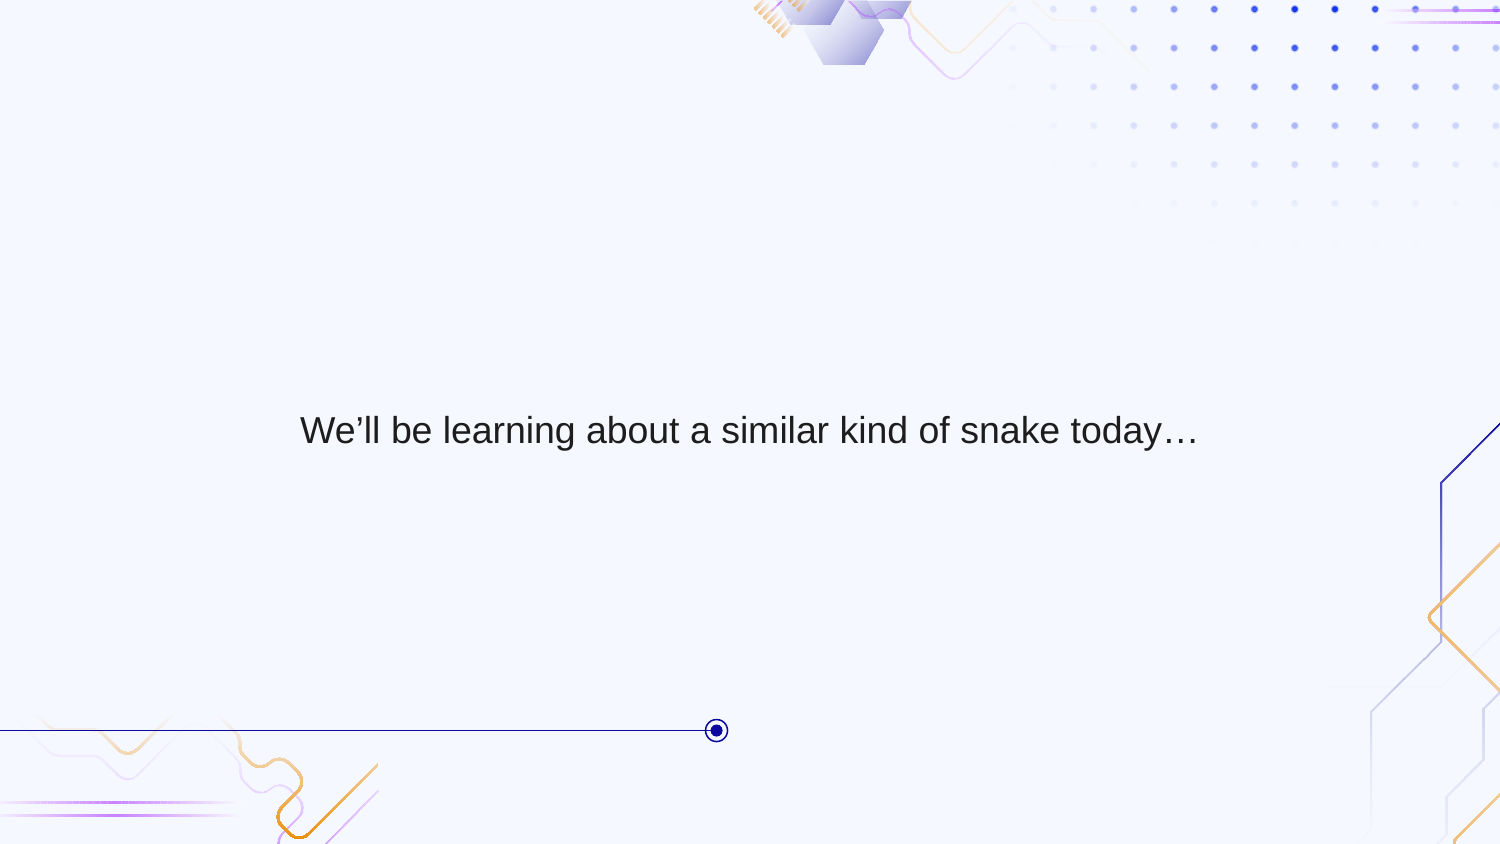

We’ll be learning about a similar kind of snake today…